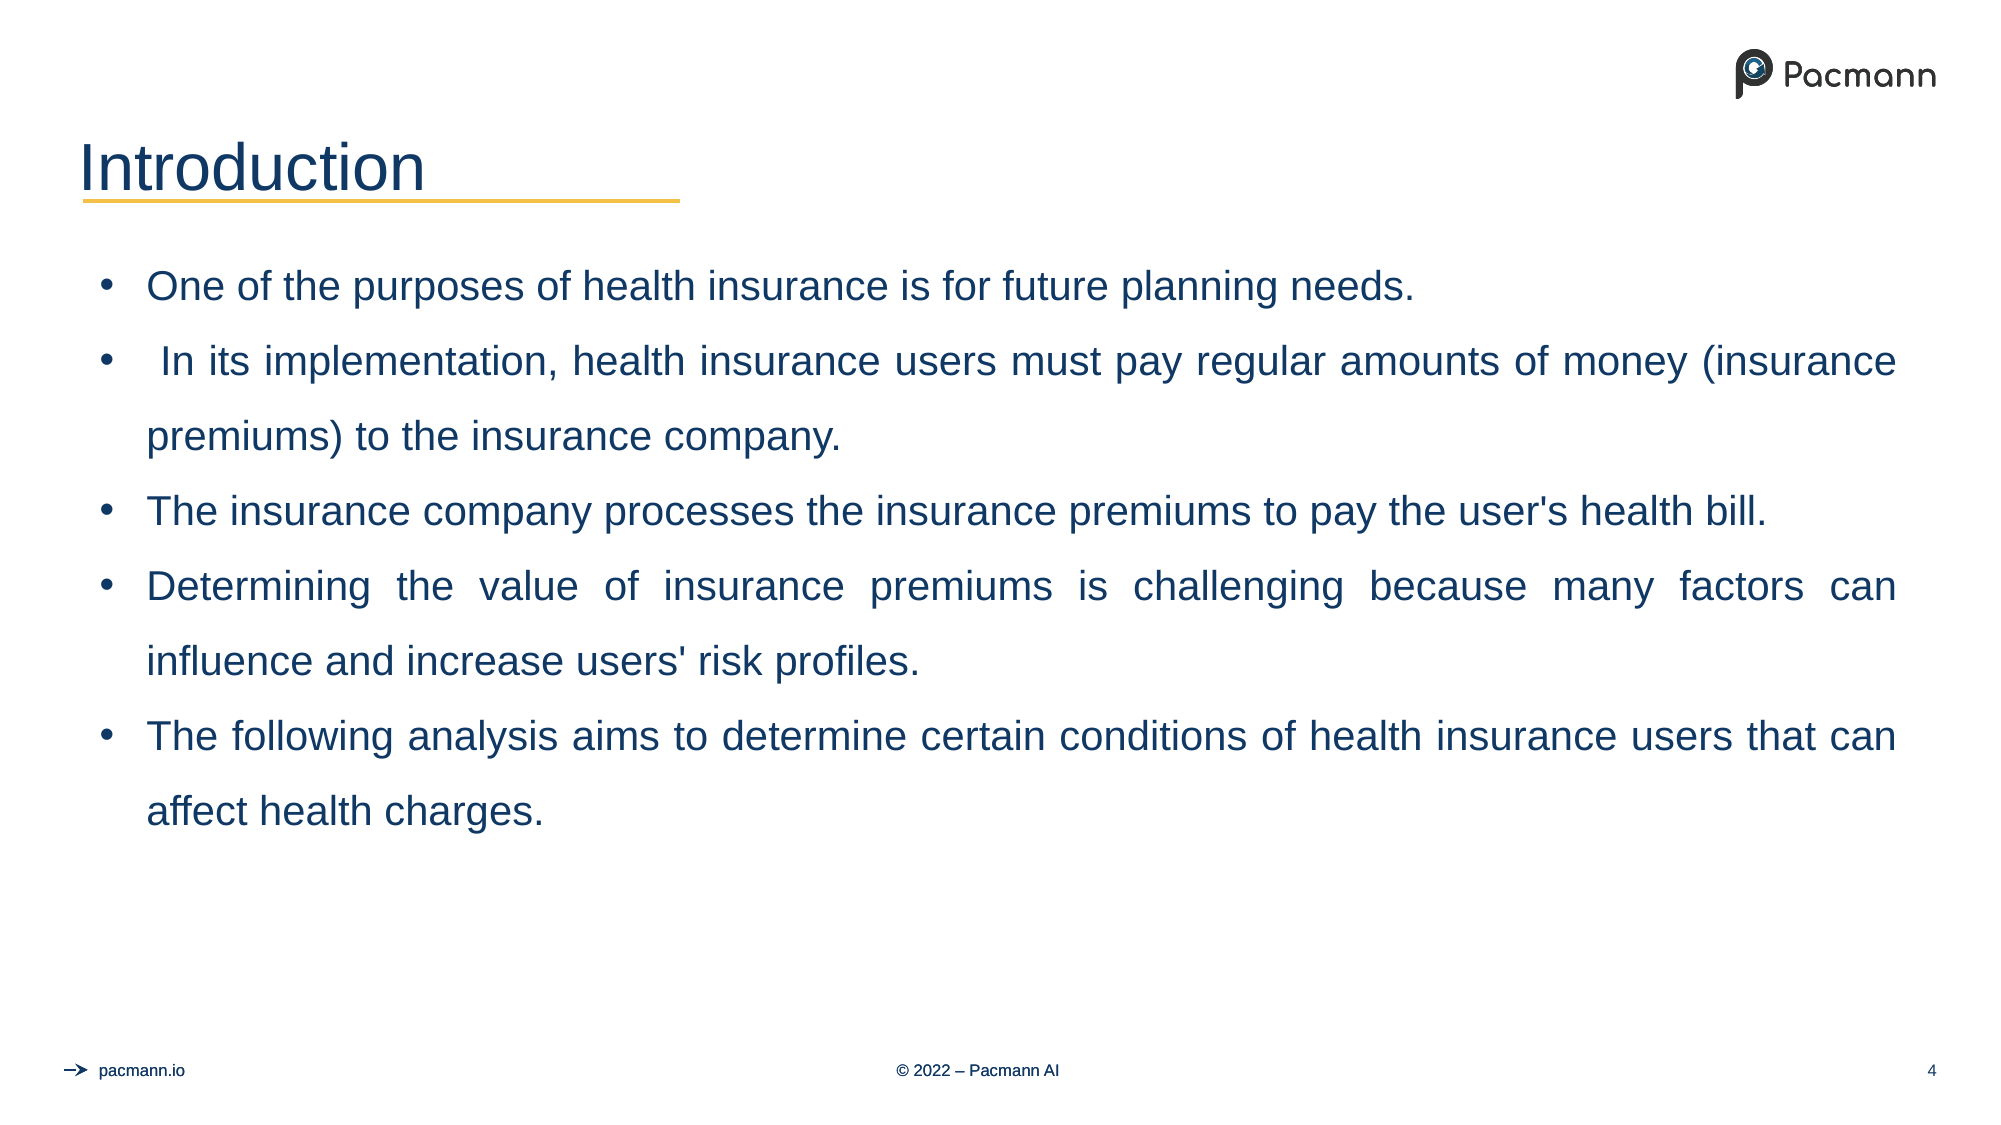

# Introduction
One of the purposes of health insurance is for future planning needs.
 In its implementation, health insurance users must pay regular amounts of money (insurance premiums) to the insurance company.
The insurance company processes the insurance premiums to pay the user's health bill.
Determining the value of insurance premiums is challenging because many factors can influence and increase users' risk profiles.
The following analysis aims to determine certain conditions of health insurance users that can affect health charges.